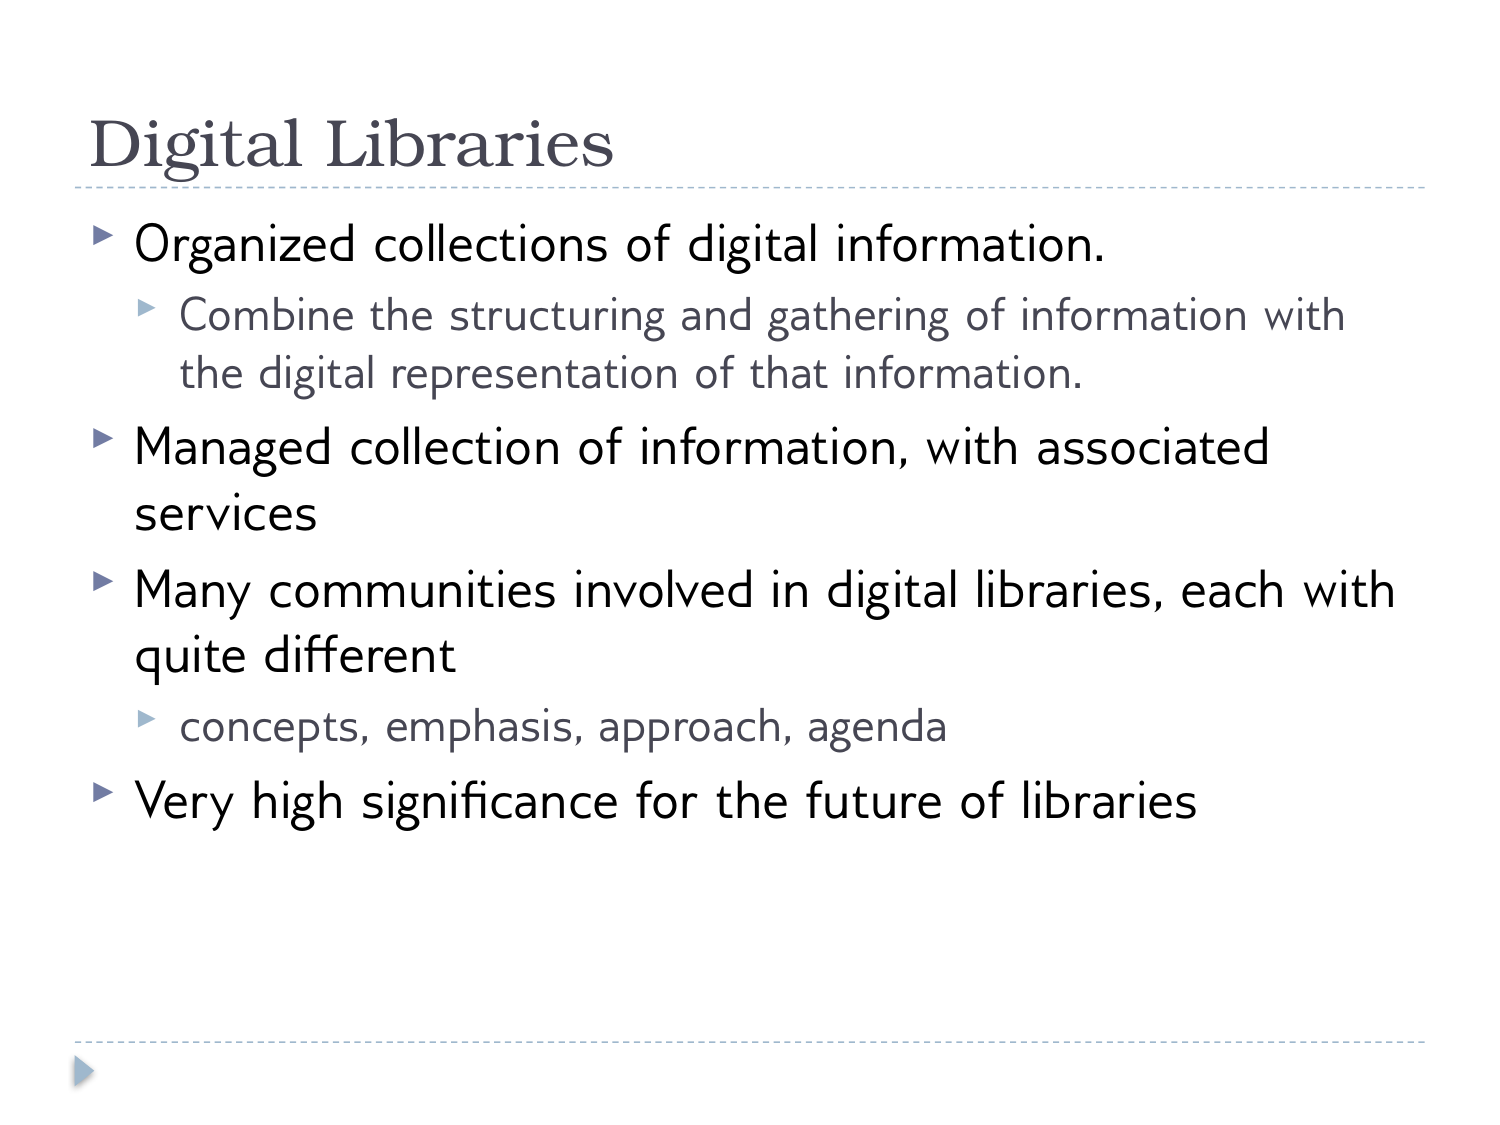

# Digital Libraries
Organized collections of digital information.
Combine the structuring and gathering of information with the digital representation of that information.
Managed collection of information, with associated services
Many communities involved in digital libraries, each with quite different
concepts, emphasis, approach, agenda
Very high significance for the future of libraries